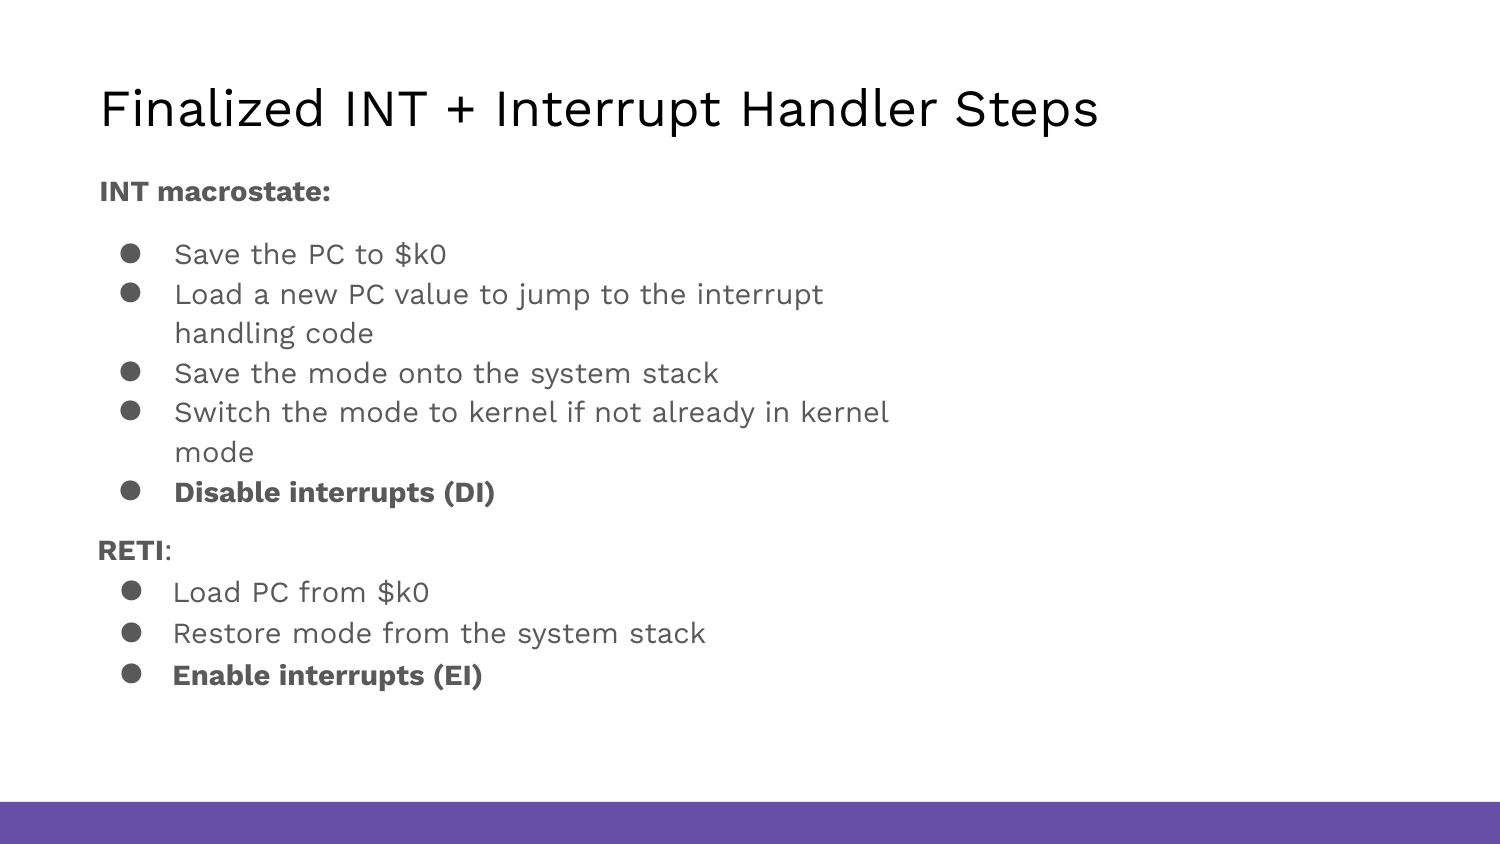

# Finalized INT + Interrupt Handler Steps
INT macrostate:
Save the PC to $k0
Load a new PC value to jump to the interrupt handling code
Save the mode onto the system stack
Switch the mode to kernel if not already in kernel mode
Disable interrupts (DI)
RETI:
Load PC from $k0
Restore mode from the system stack
Enable interrupts (EI)